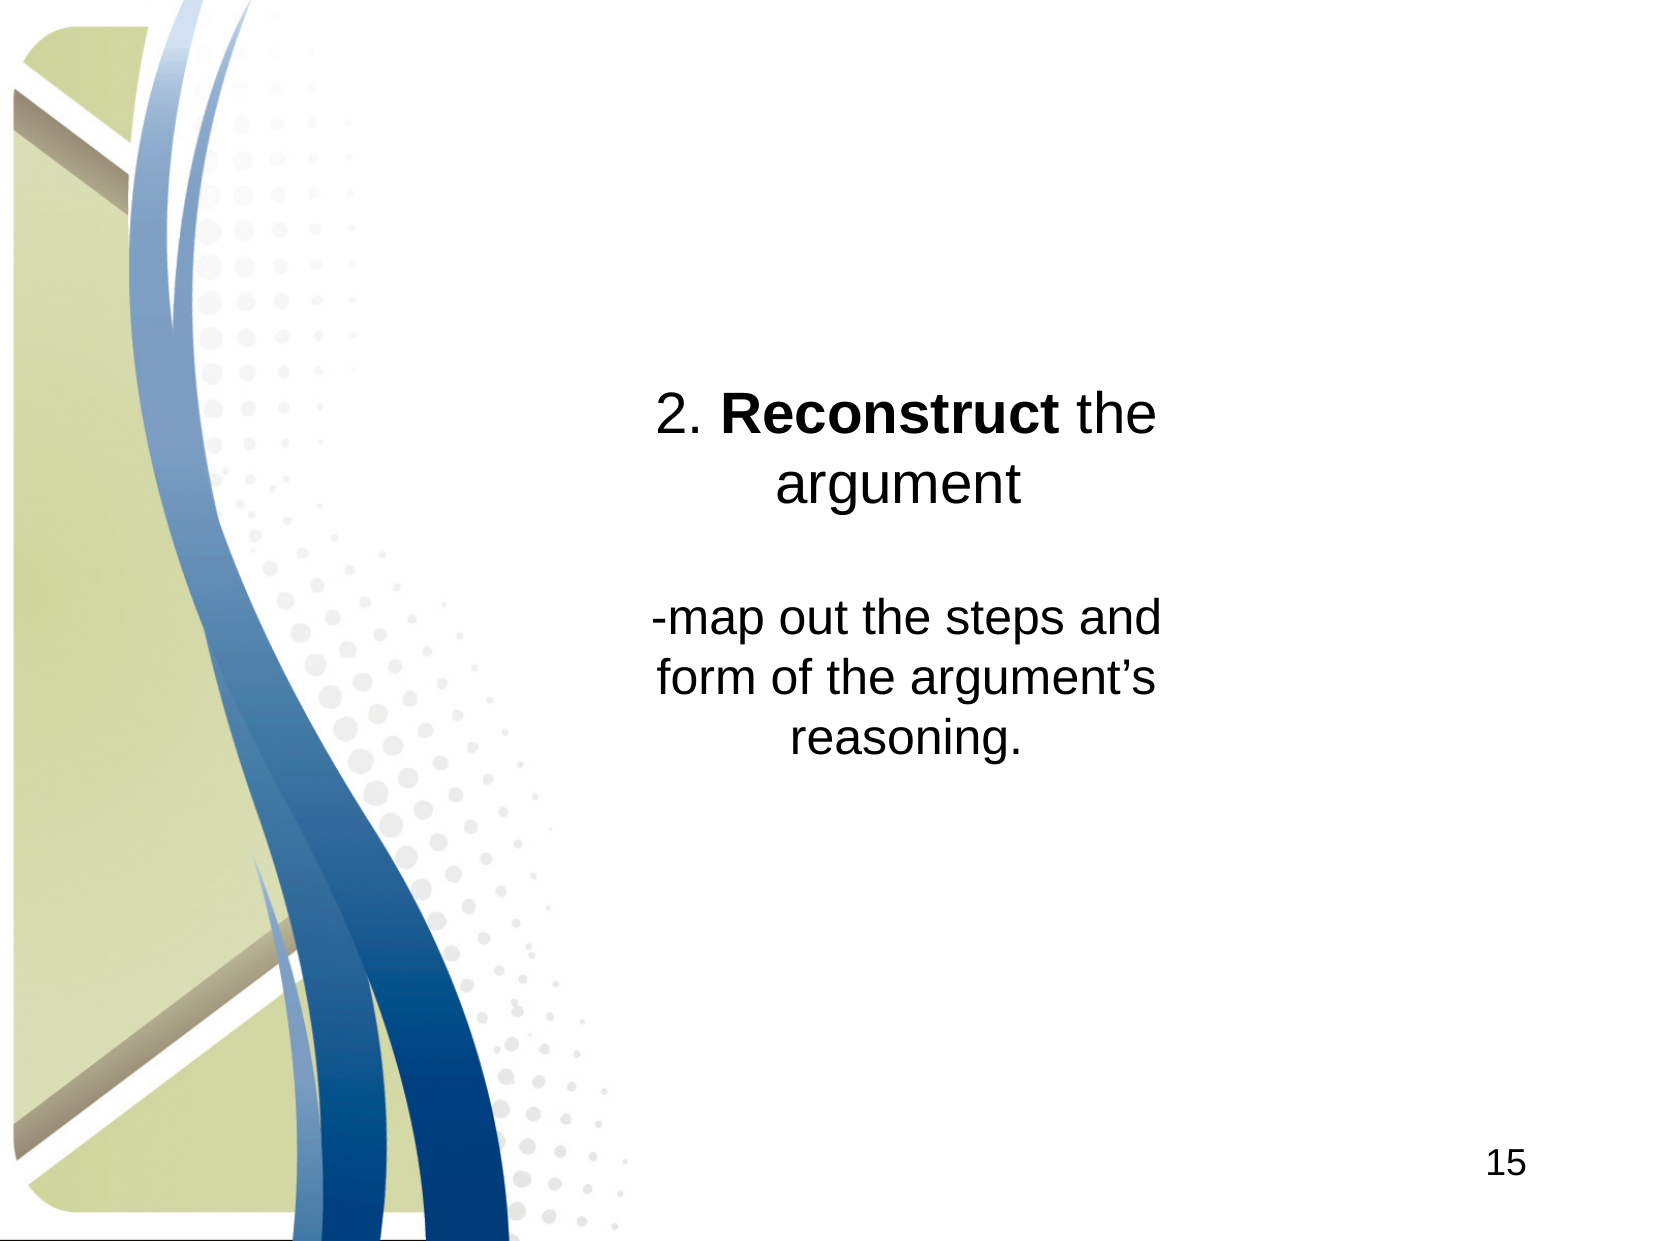

2. Reconstruct the argument

-map out the steps and form of the argument’s reasoning.

15